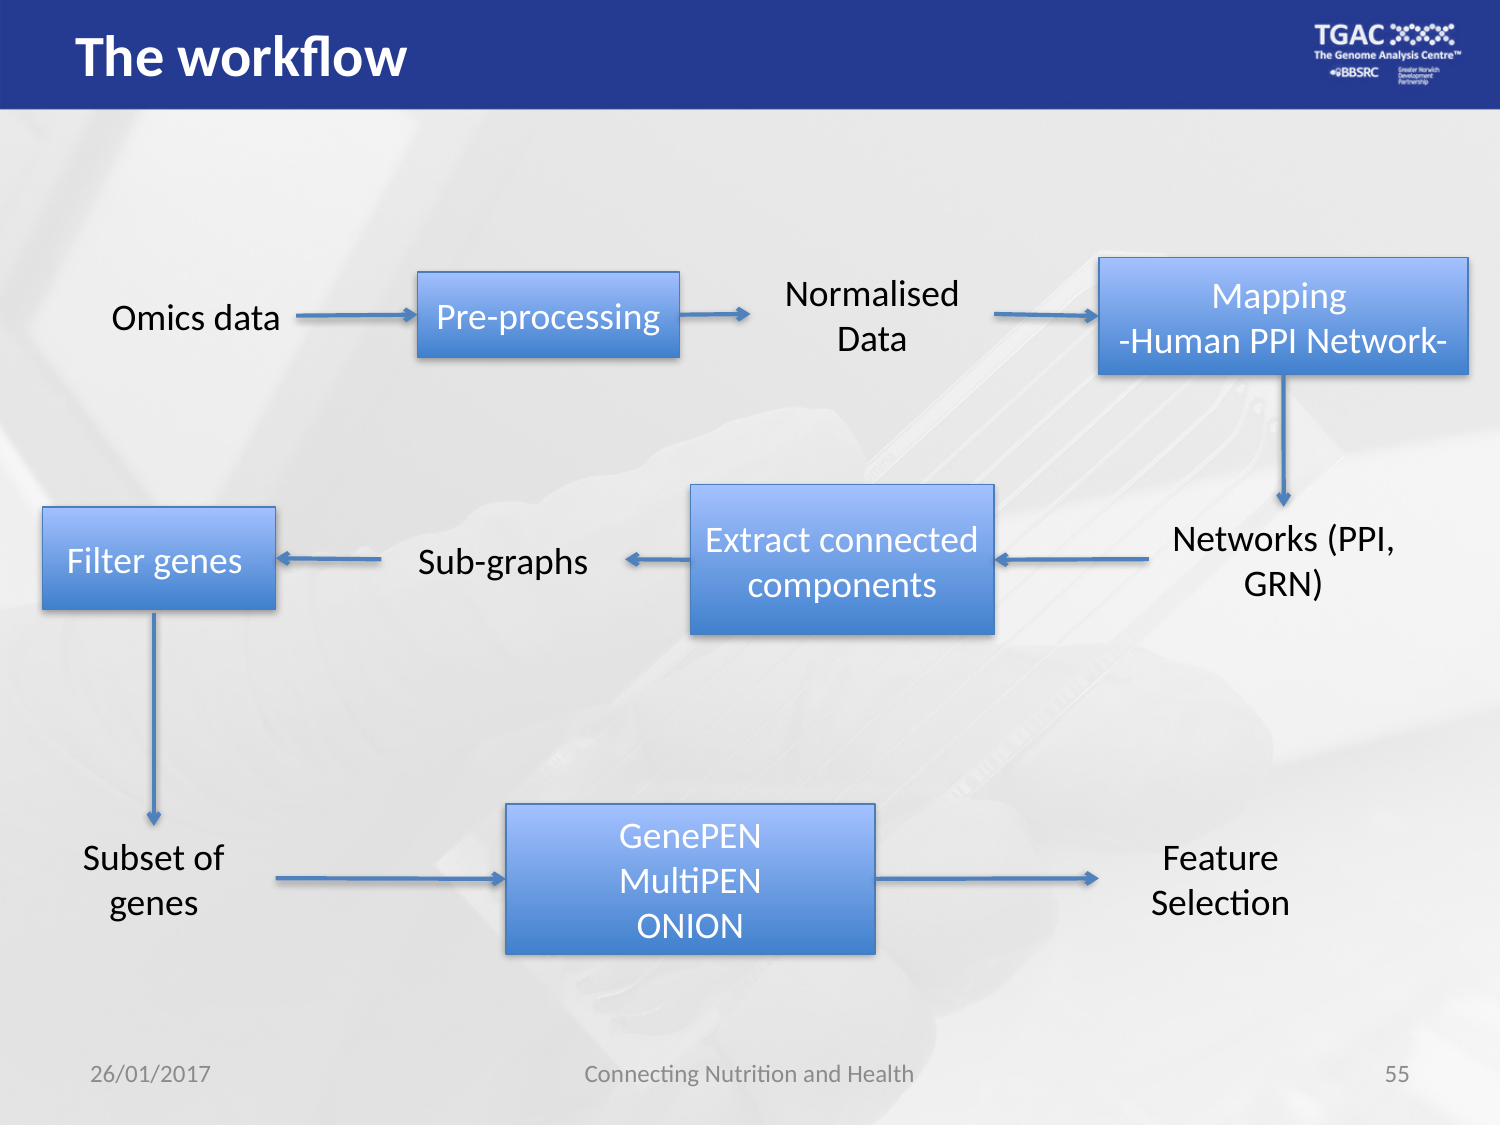

The workflow

Mapping
-Human PPI Network-
Normalised Data
Pre-processing
Omics data
Extract connected components
Filter genes
Networks (PPI, GRN)
Sub-graphs
GenePEN
MultiPEN
ONION
Subset of genes
Feature Selection
26/01/2017
Connecting Nutrition and Health
55